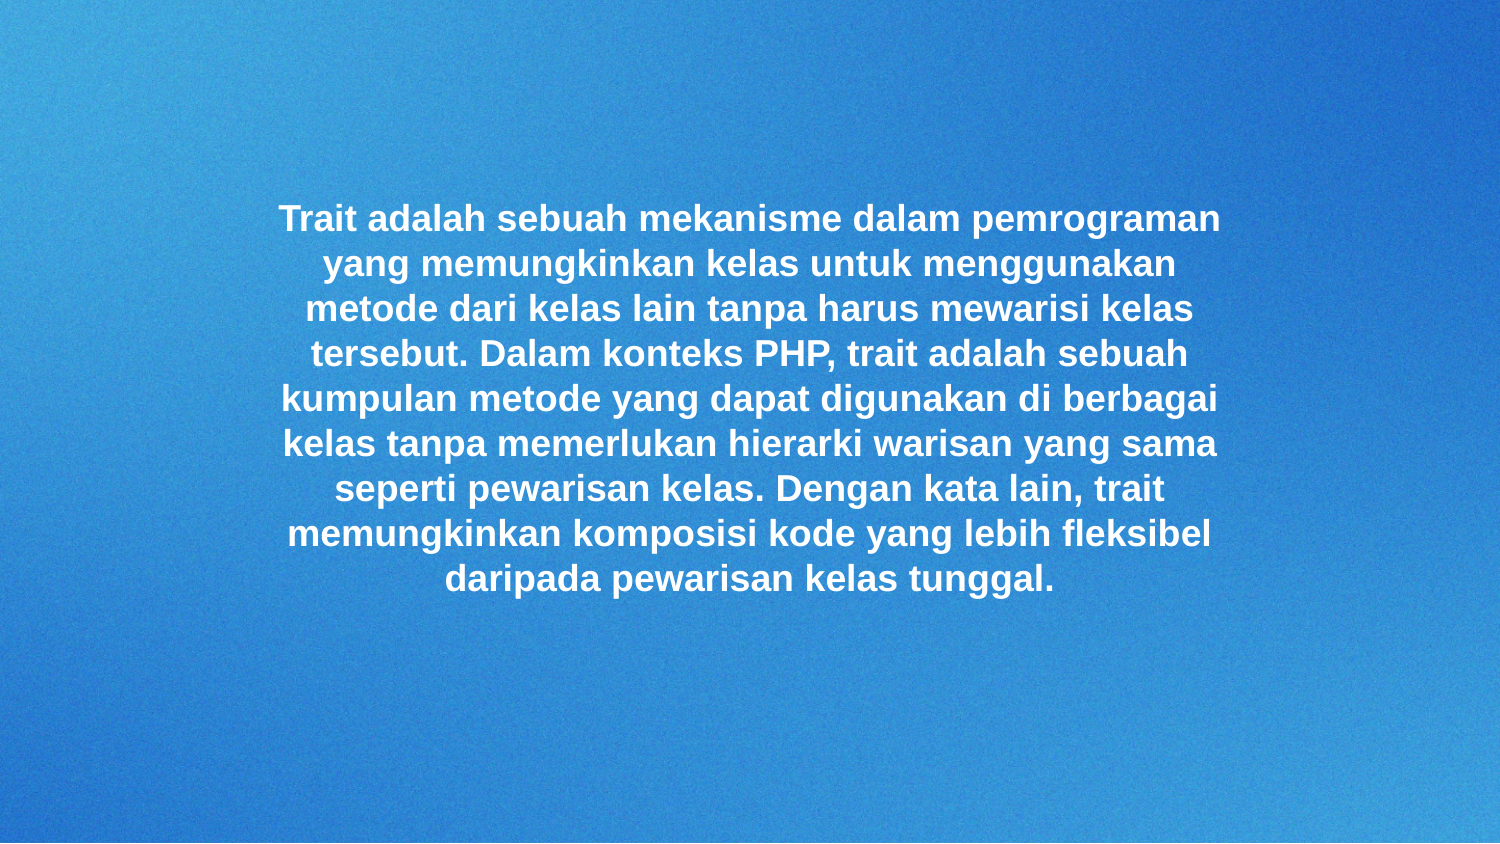

Trait adalah sebuah mekanisme dalam pemrograman yang memungkinkan kelas untuk menggunakan metode dari kelas lain tanpa harus mewarisi kelas tersebut. Dalam konteks PHP, trait adalah sebuah kumpulan metode yang dapat digunakan di berbagai kelas tanpa memerlukan hierarki warisan yang sama seperti pewarisan kelas. Dengan kata lain, trait memungkinkan komposisi kode yang lebih fleksibel daripada pewarisan kelas tunggal.